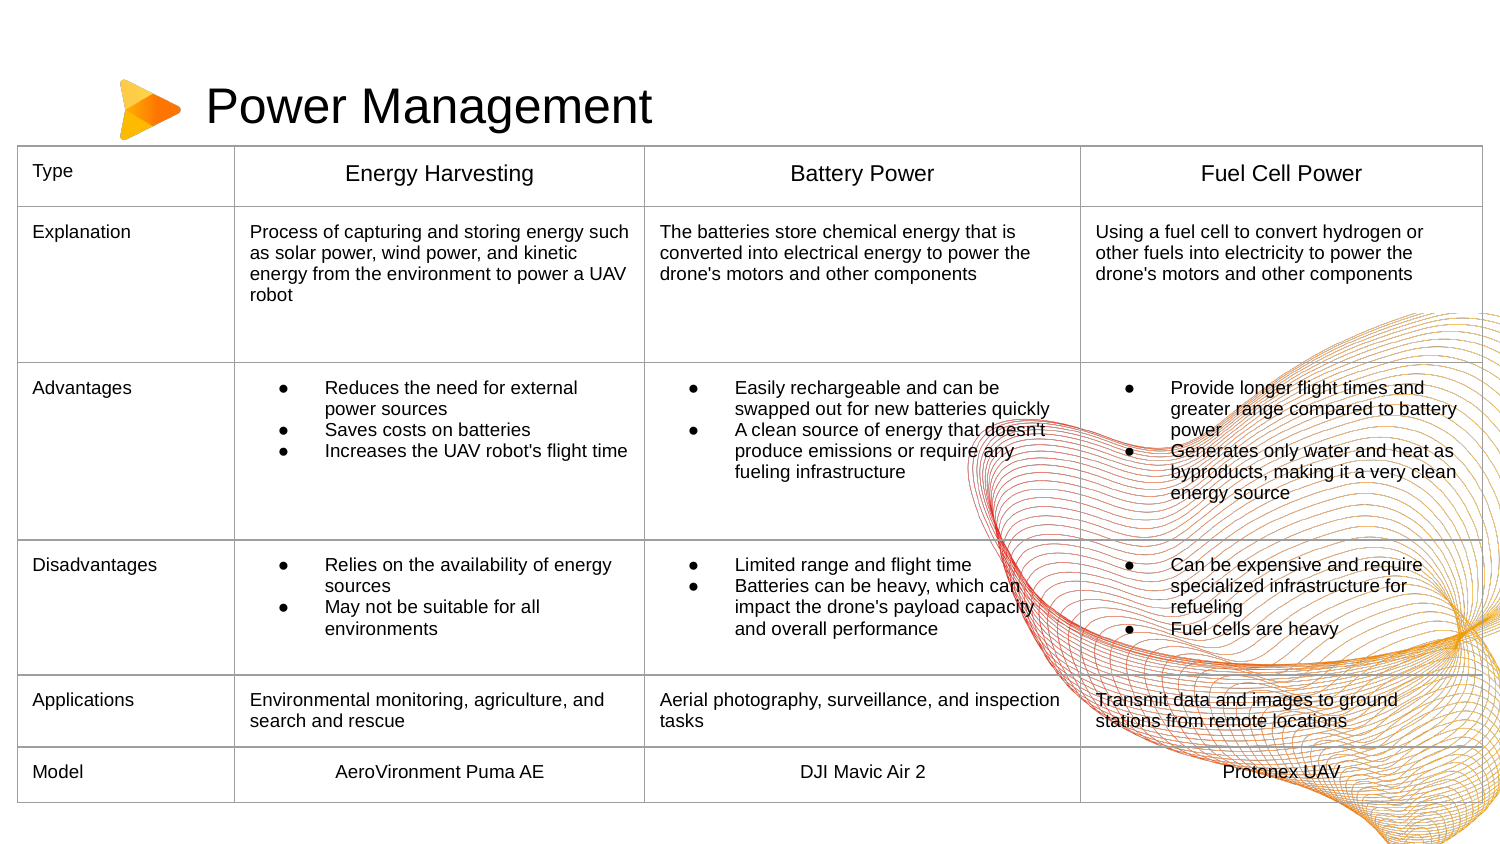

# Power Management
| Type | Energy Harvesting | Battery Power | Fuel Cell Power |
| --- | --- | --- | --- |
| Explanation | Process of capturing and storing energy such as solar power, wind power, and kinetic energy from the environment to power a UAV robot | The batteries store chemical energy that is converted into electrical energy to power the drone's motors and other components | Using a fuel cell to convert hydrogen or other fuels into electricity to power the drone's motors and other components |
| Advantages | Reduces the need for external power sources Saves costs on batteries Increases the UAV robot's flight time | Easily rechargeable and can be swapped out for new batteries quickly A clean source of energy that doesn't produce emissions or require any fueling infrastructure | Provide longer flight times and greater range compared to battery power Generates only water and heat as byproducts, making it a very clean energy source |
| Disadvantages | Relies on the availability of energy sources May not be suitable for all environments | Limited range and flight time Batteries can be heavy, which can impact the drone's payload capacity and overall performance | Can be expensive and require specialized infrastructure for refueling Fuel cells are heavy |
| Applications | Environmental monitoring, agriculture, and search and rescue | Aerial photography, surveillance, and inspection tasks | Transmit data and images to ground stations from remote locations |
| Model | AeroVironment Puma AE | DJI Mavic Air 2 | Protonex UAV |